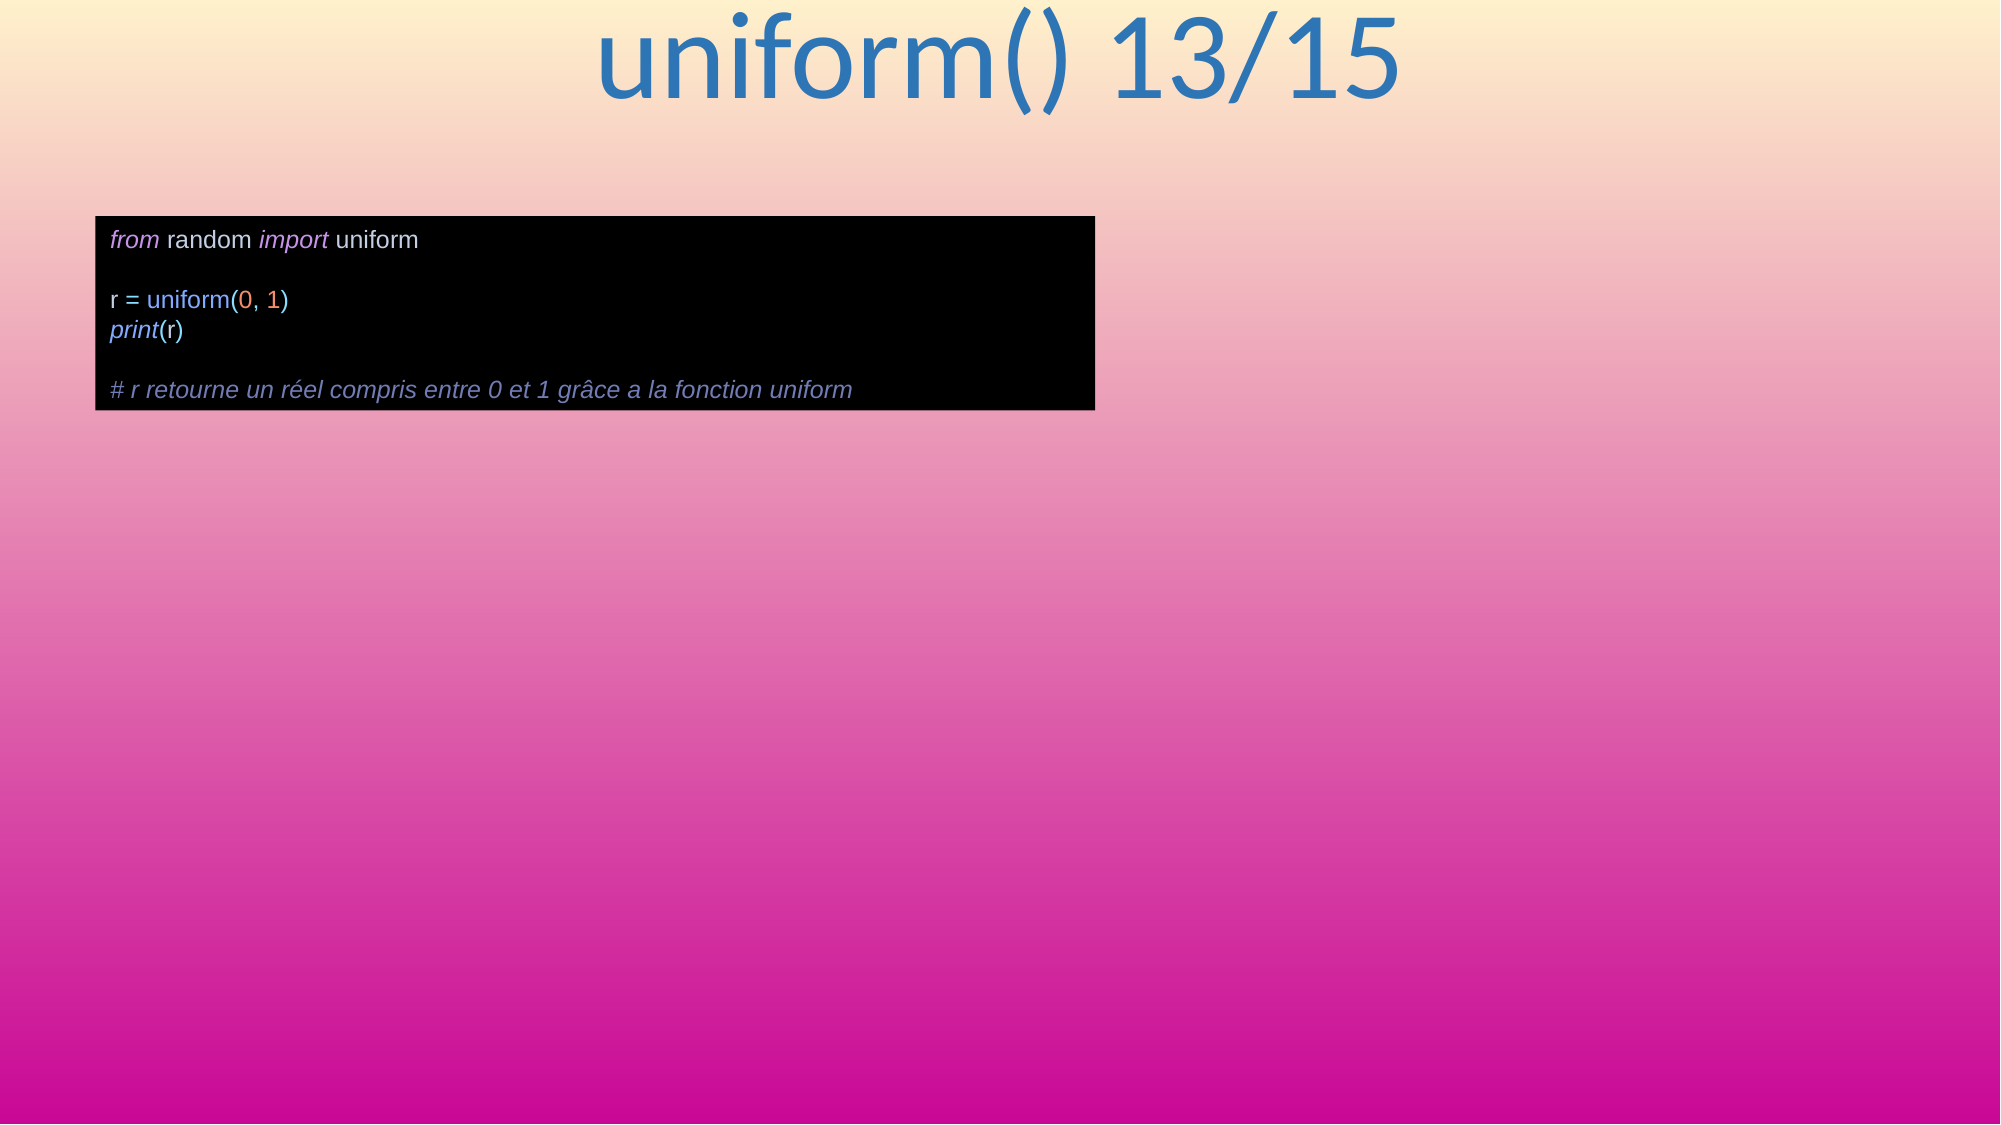

# uniform() 13/15

from random import uniform
r = uniform(0, 1)
print(r)
# r retourne un réel compris entre 0 et 1 grâce a la fonction uniform

105